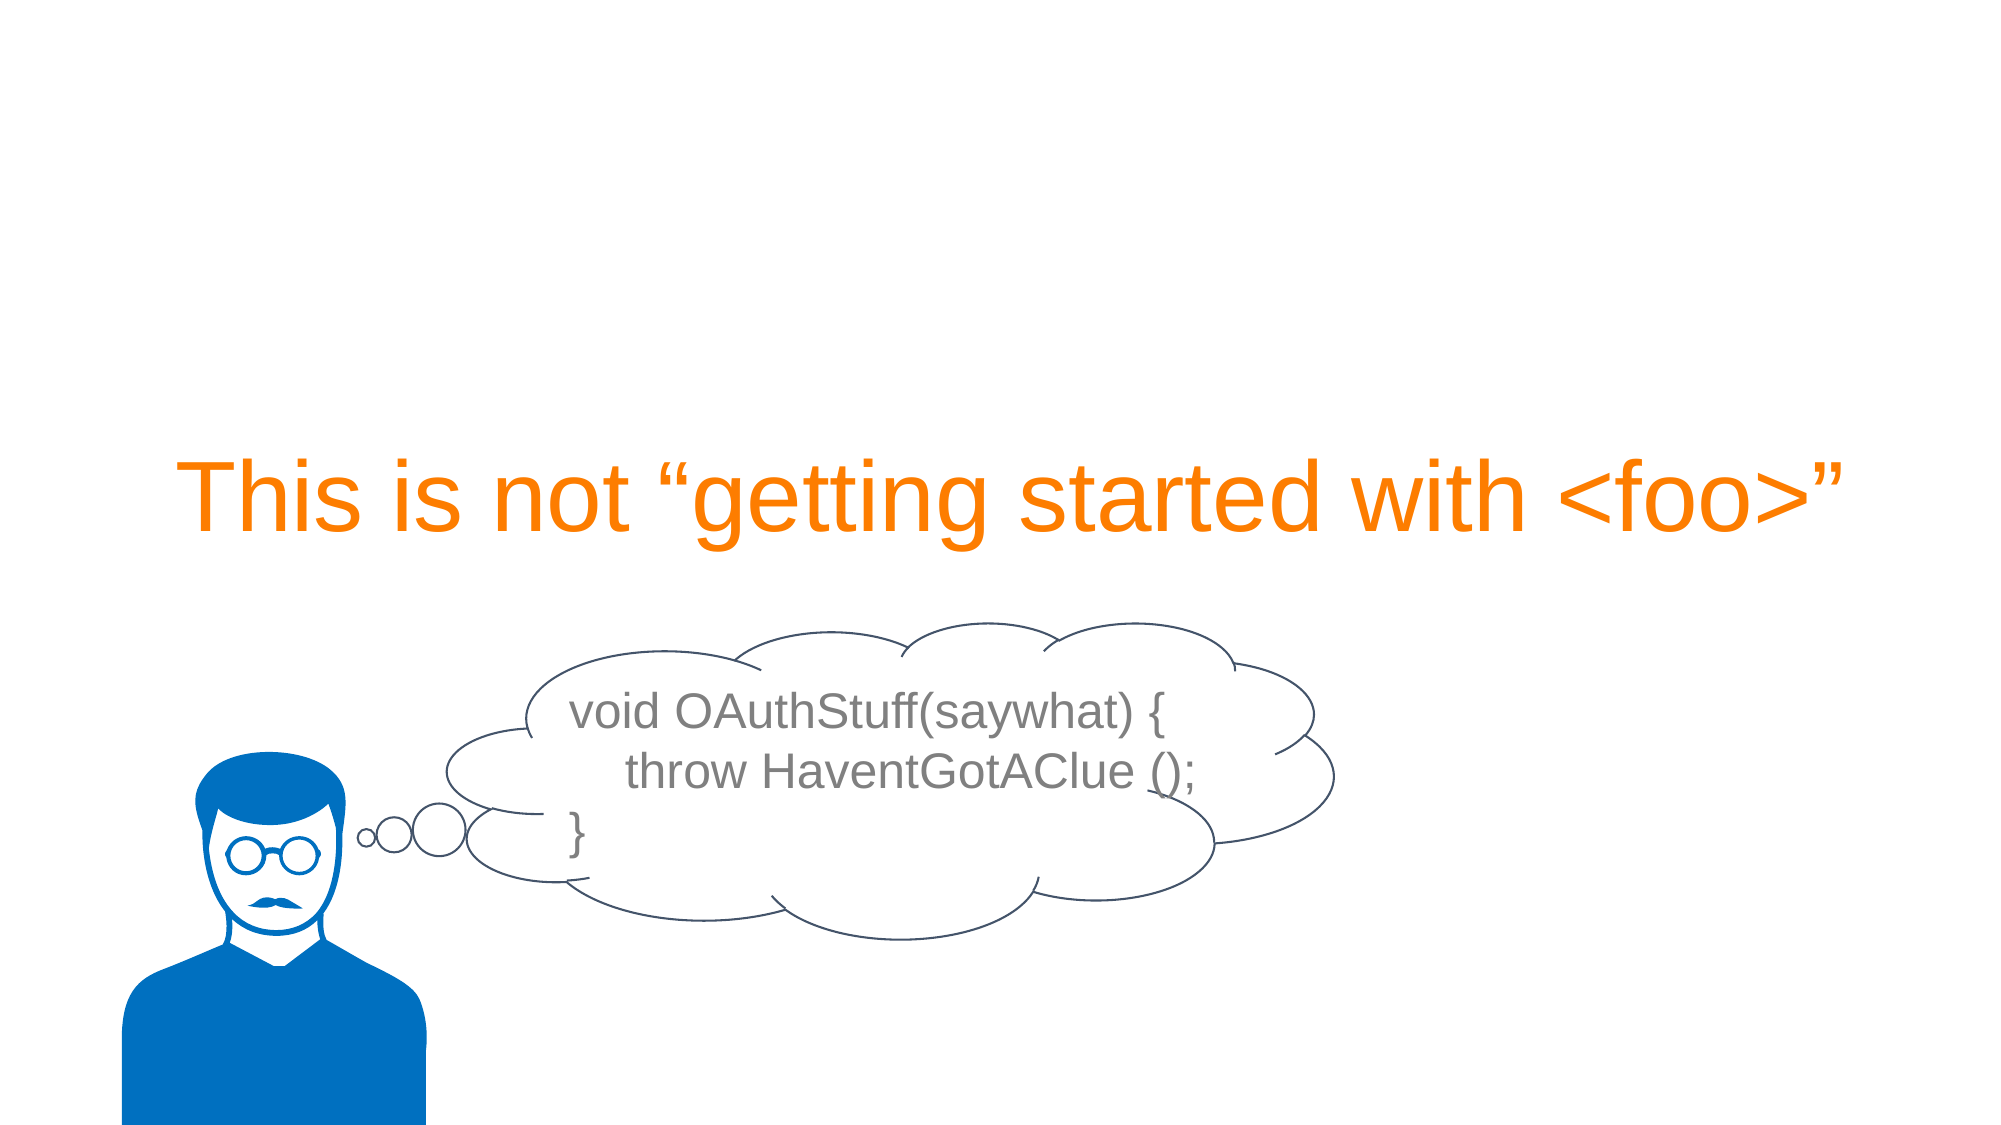

# This is not “getting started with <foo>”

void OAuthStuff(saywhat) {
    throw HaventGotAClue ();
}